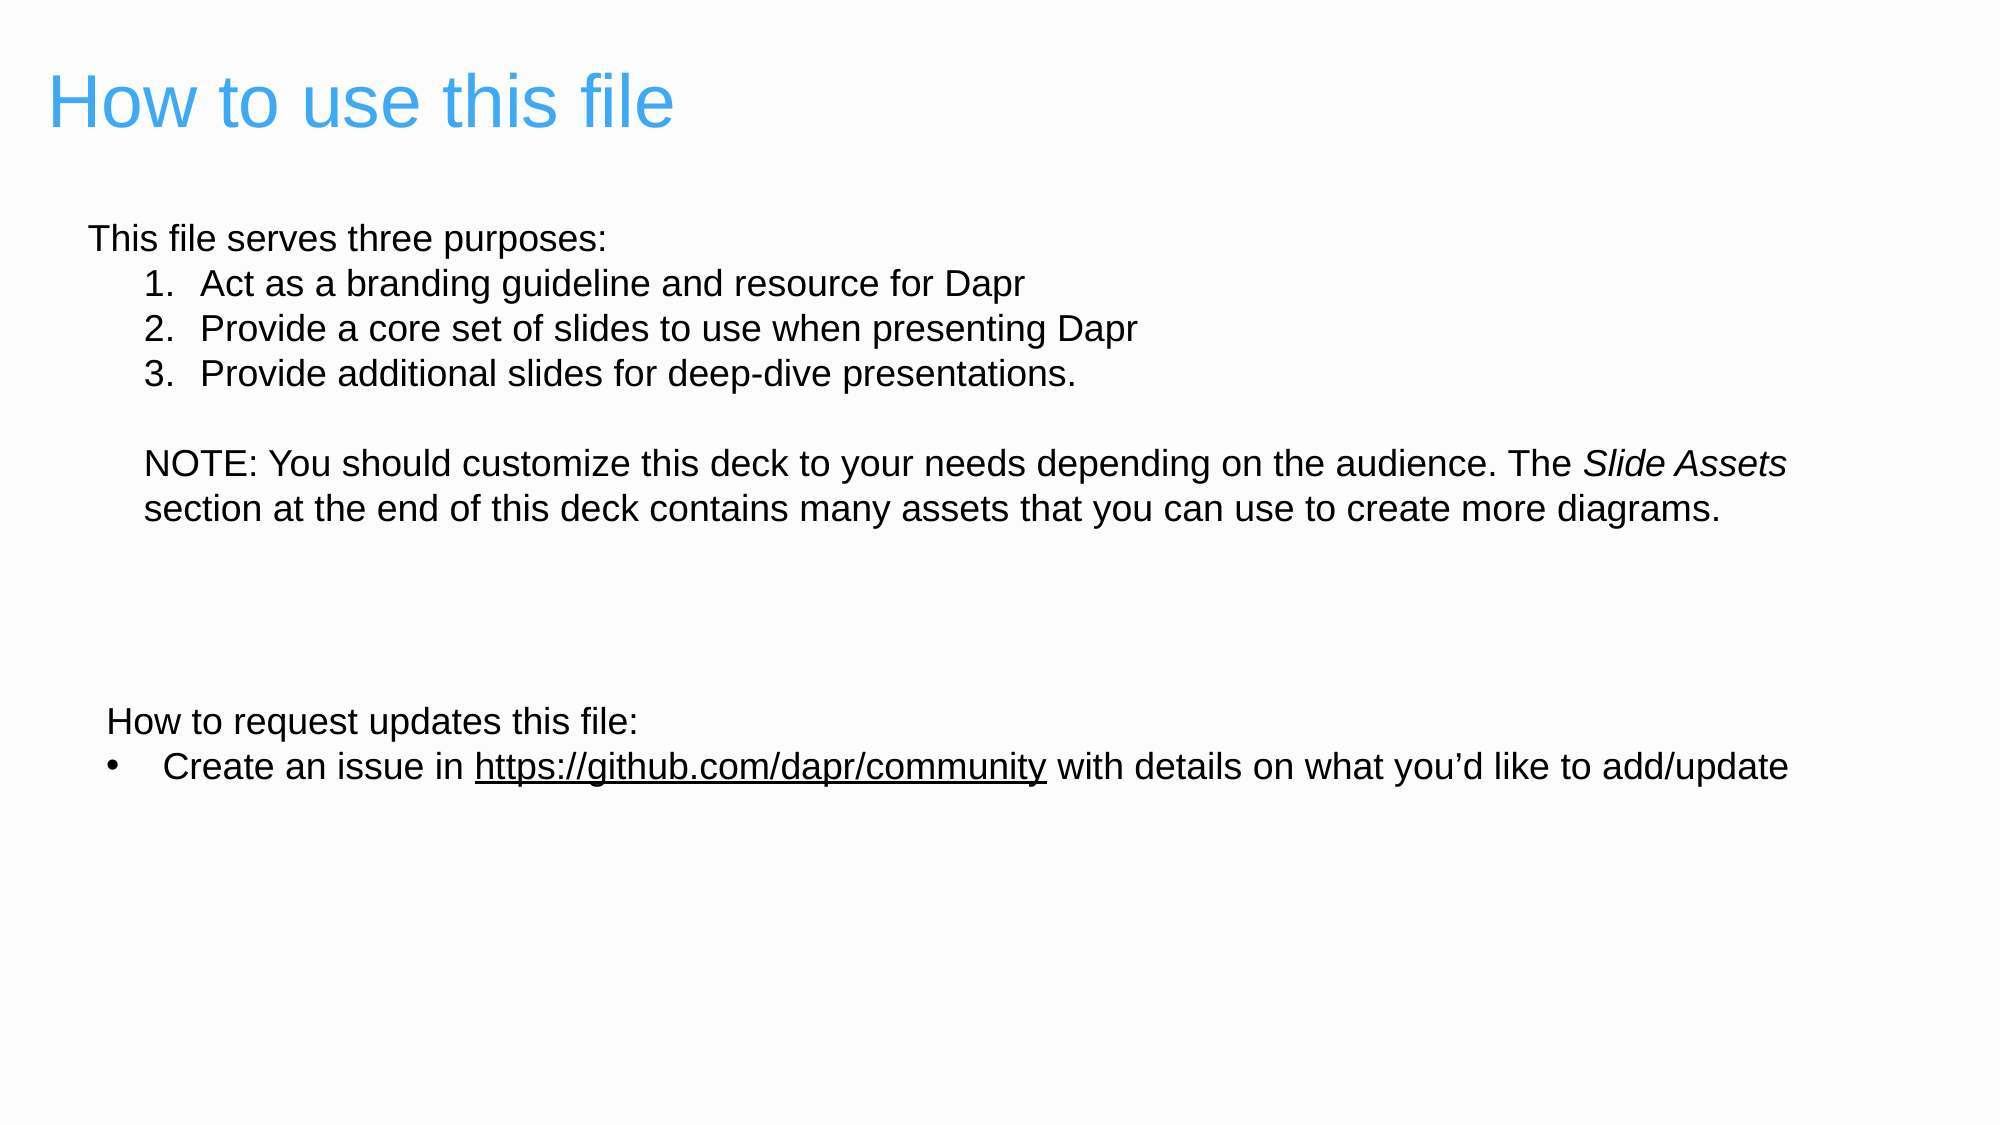

# How to use this file
This file serves three purposes:
Act as a branding guideline and resource for Dapr
Provide a core set of slides to use when presenting Dapr
Provide additional slides for deep-dive presentations.

NOTE: You should customize this deck to your needs depending on the audience. The Slide Assets section at the end of this deck contains many assets that you can use to create more diagrams.
How to request updates this file:
Create an issue in https://github.com/dapr/community with details on what you’d like to add/update